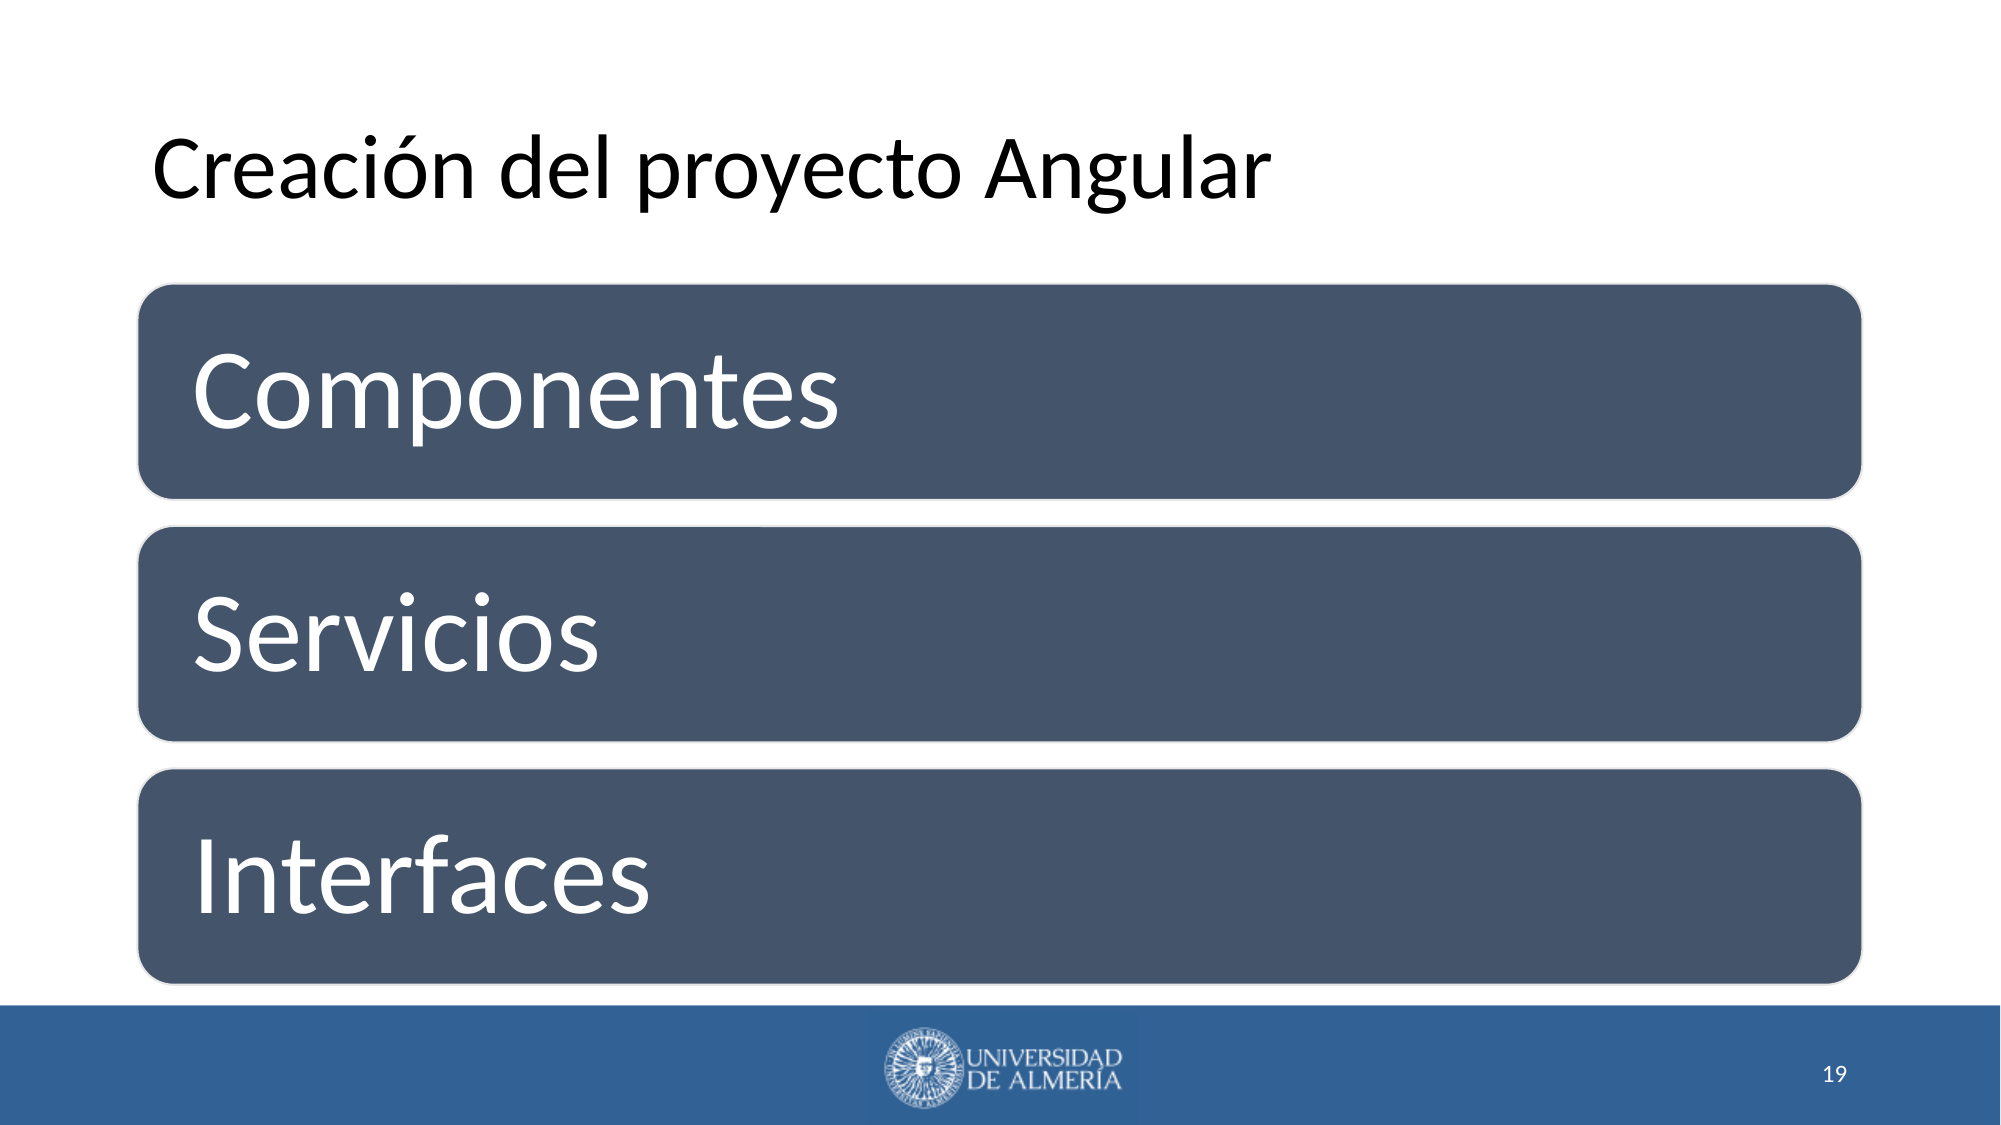

# Creación del proyecto Angular
Componentes
Servicios
Interfaces
19